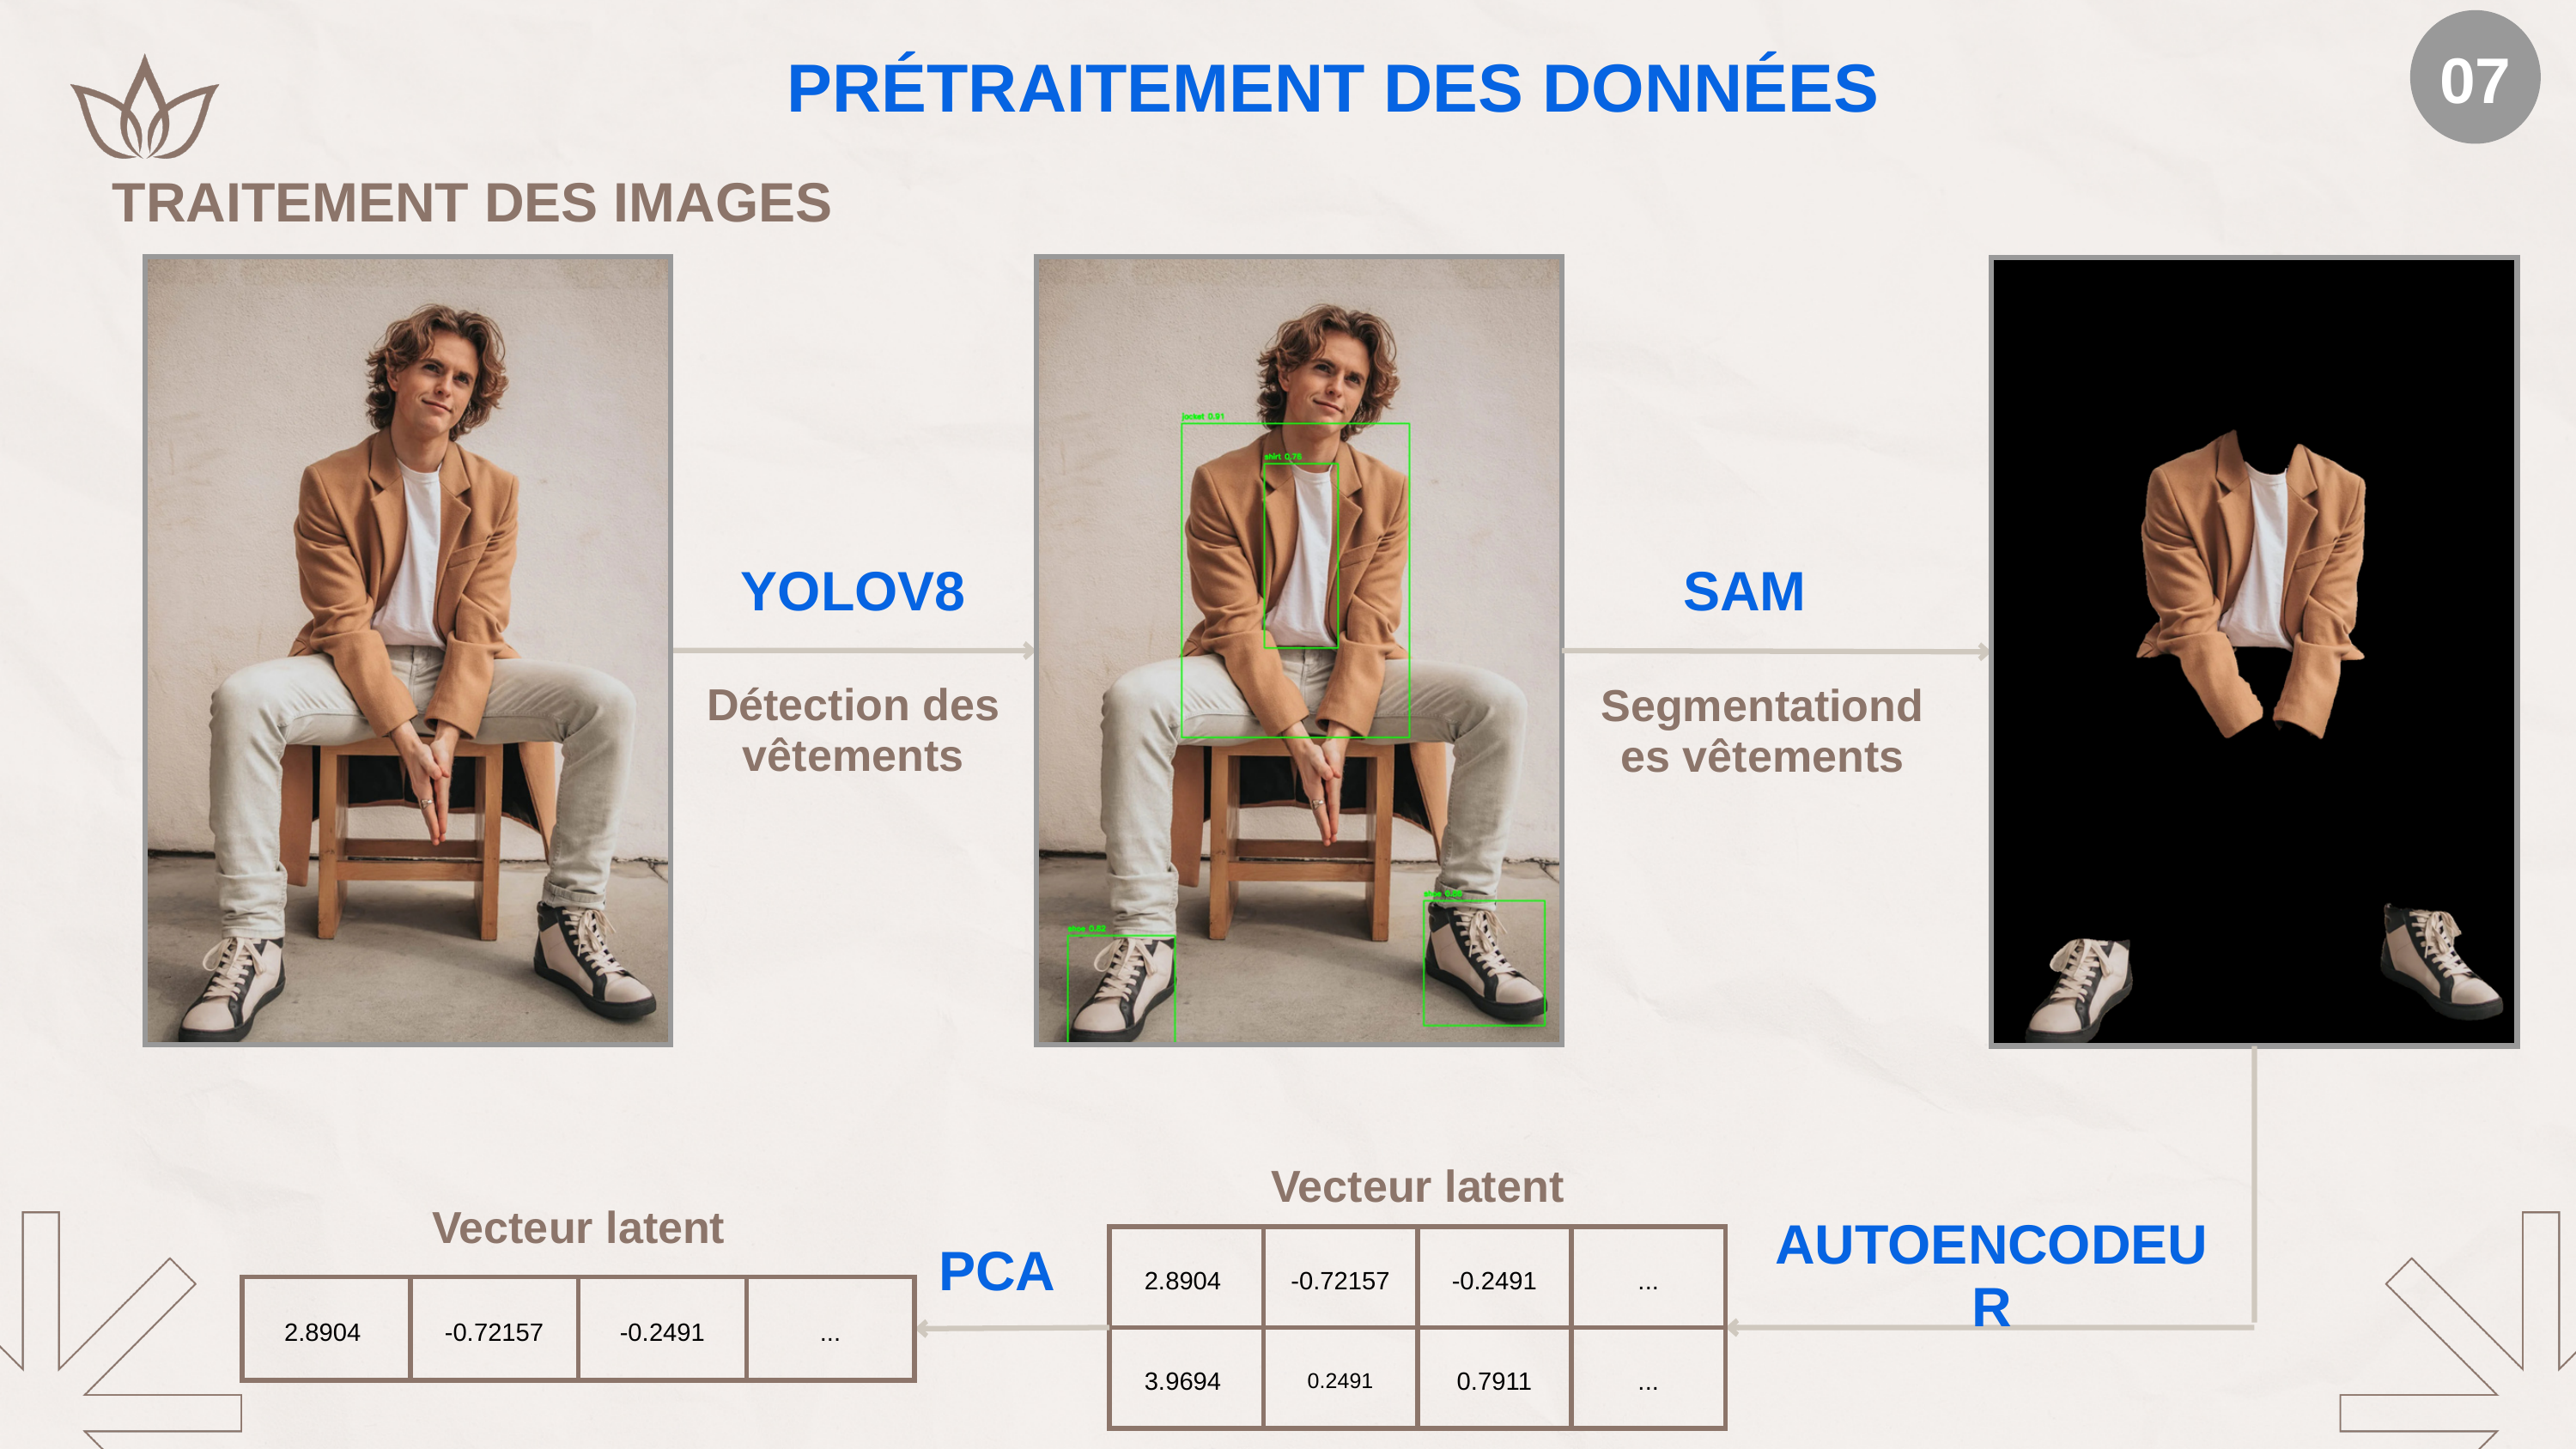

07
PRÉTRAITEMENT DES DONNÉES

TRAITEMENT DES IMAGES

YOLOV8
SAM

Détection des vêtements
Segmentationdes vêtements

Vecteur latent
Vecteur latent

AUTOENCODEUR
| 2.8904 | -0.72157 | -0.2491 | ... |
| --- | --- | --- | --- |
| 3.9694 | 0.2491 | 0.7911 | ... |
PCA
| 2.8904 | -0.72157 | -0.2491 | ... |
| --- | --- | --- | --- |